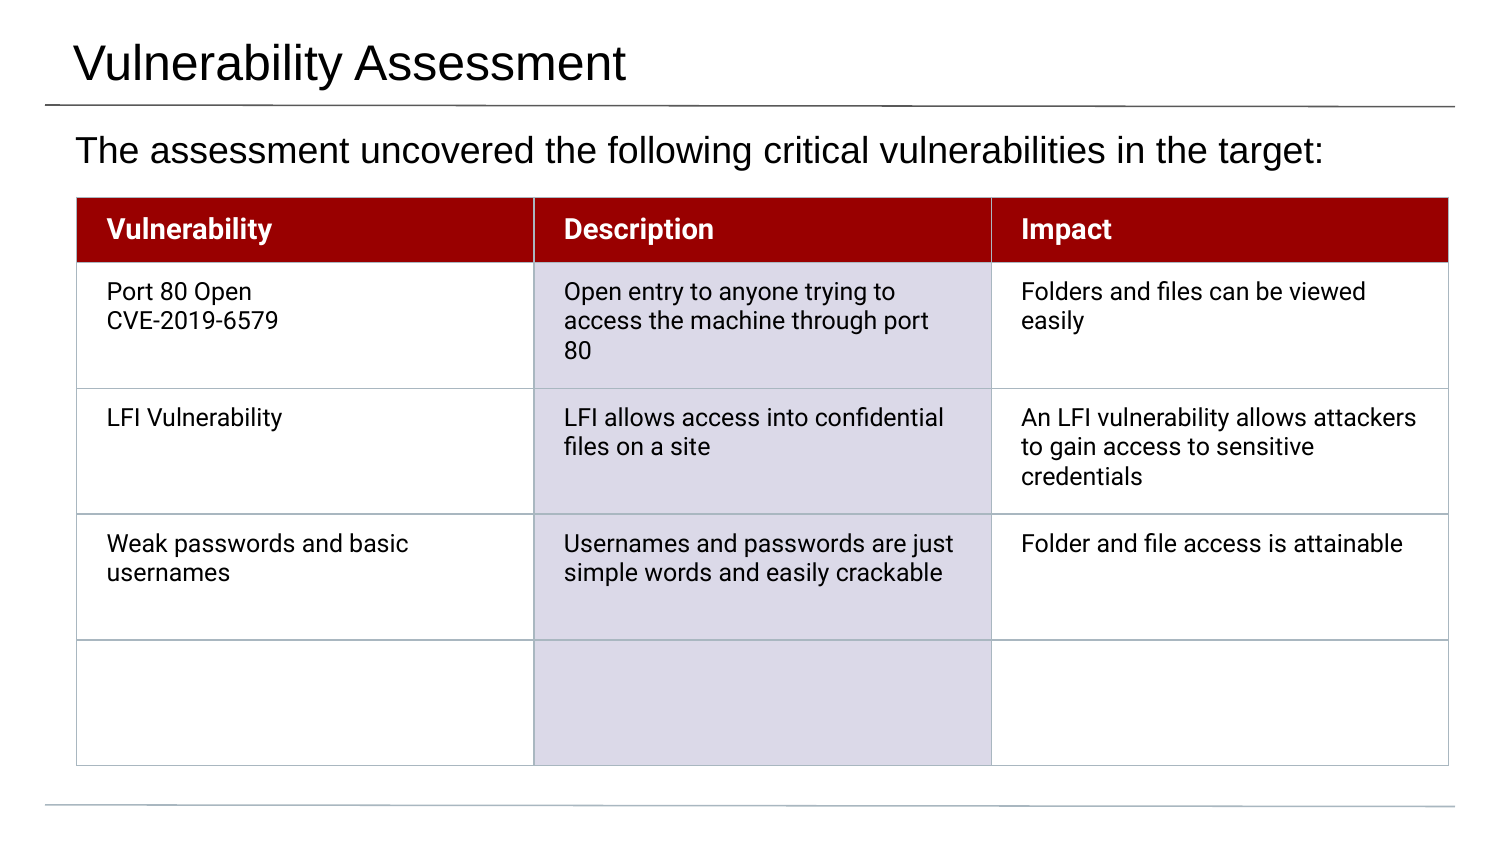

# Vulnerability Assessment
The assessment uncovered the following critical vulnerabilities in the target:
| Vulnerability | Description | Impact |
| --- | --- | --- |
| Port 80 Open CVE-2019-6579 | Open entry to anyone trying to access the machine through port 80 | Folders and files can be viewed easily |
| LFI Vulnerability | LFI allows access into confidential files on a site | An LFI vulnerability allows attackers to gain access to sensitive credentials |
| Weak passwords and basic usernames | Usernames and passwords are just simple words and easily crackable | Folder and file access is attainable |
|  |  |  |